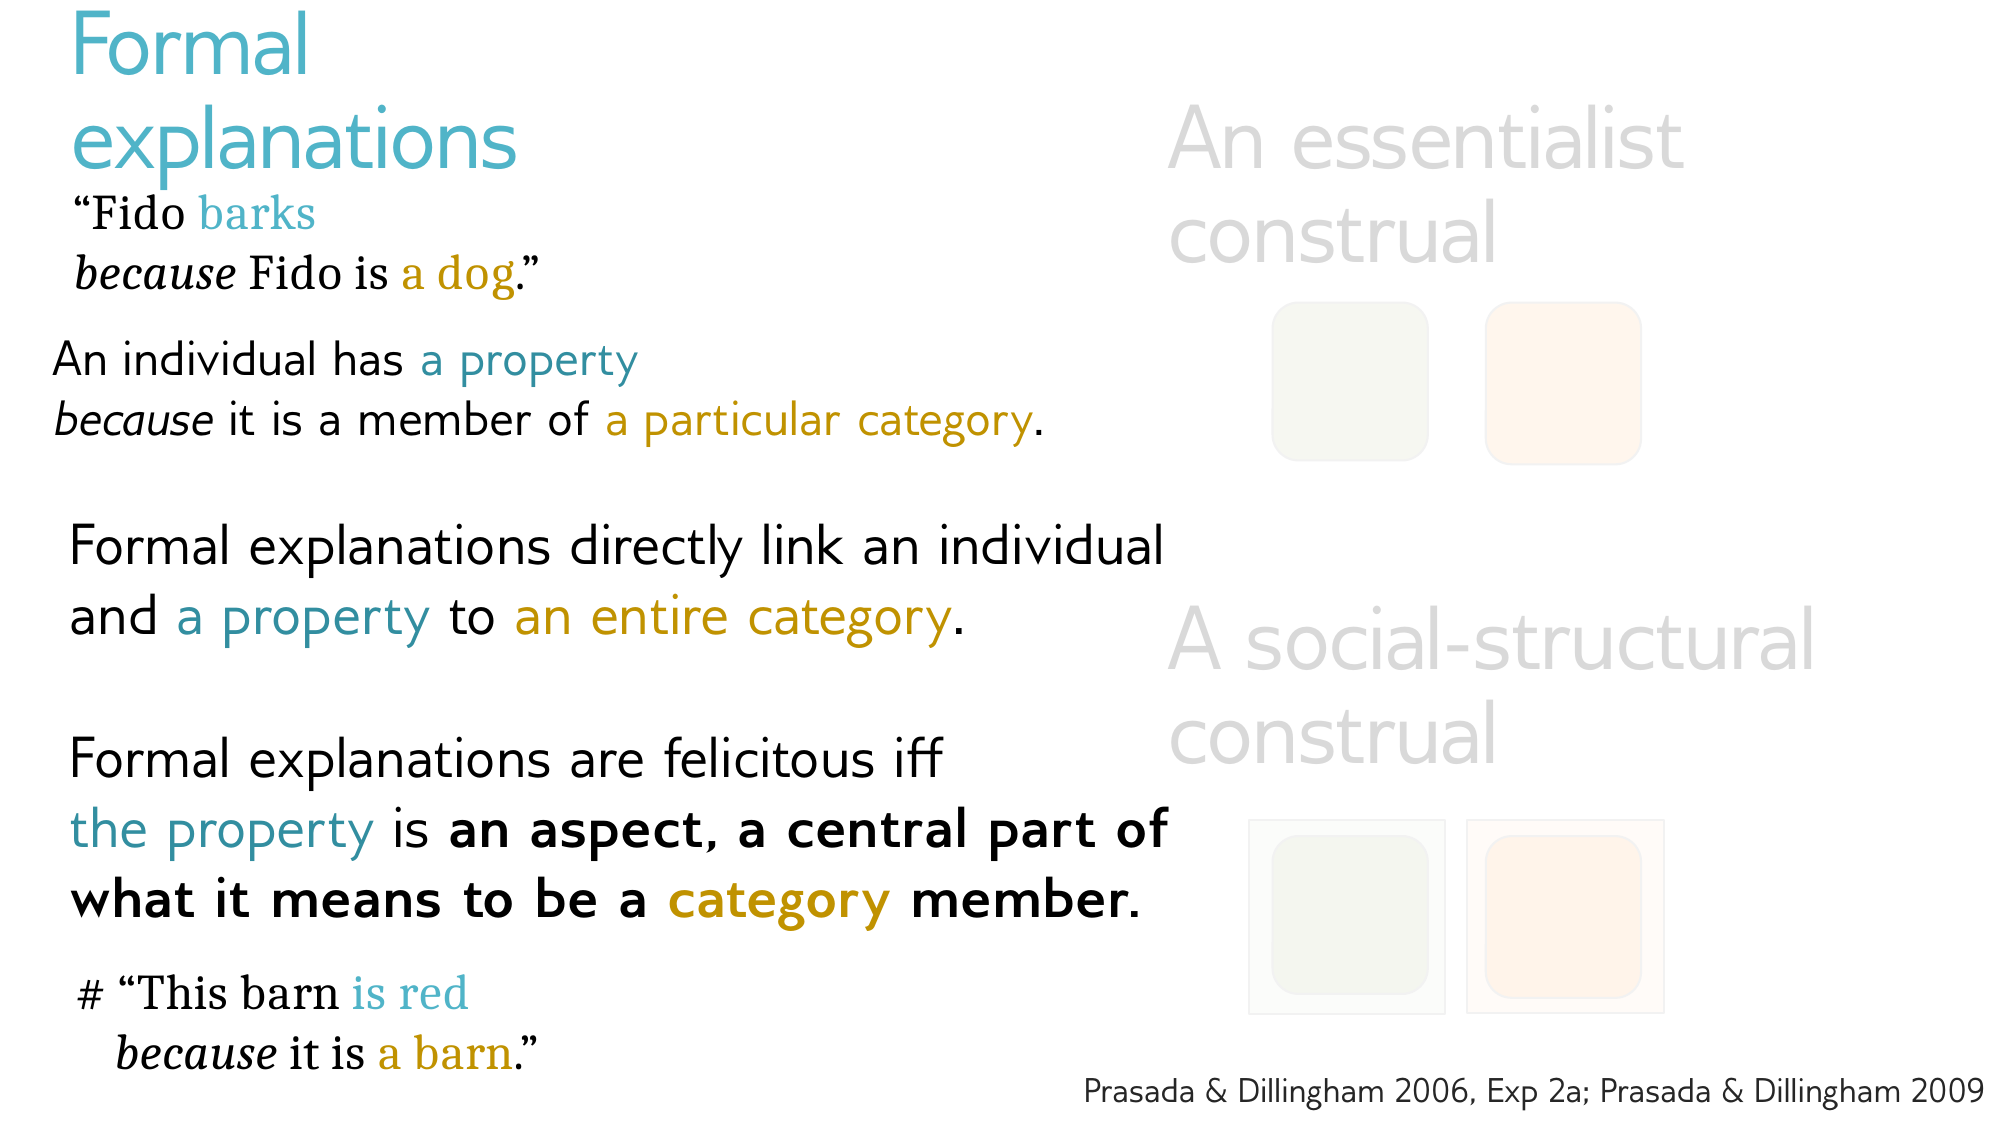

Formal explanations
An essentialist
construal
“Fido barks
because Fido is a dog.”

An individual has a property
because it is a member of a particular category.
Formal explanations directly link an individual and a property to an entire category.
A social-structural construal
Formal explanations are felicitous iff
the property is an aspect, a central part of what it means to be a category member.

# “This barn is red because it is a barn.”
Prasada & Dillingham 2006, Exp 2a; Prasada & Dillingham 2009